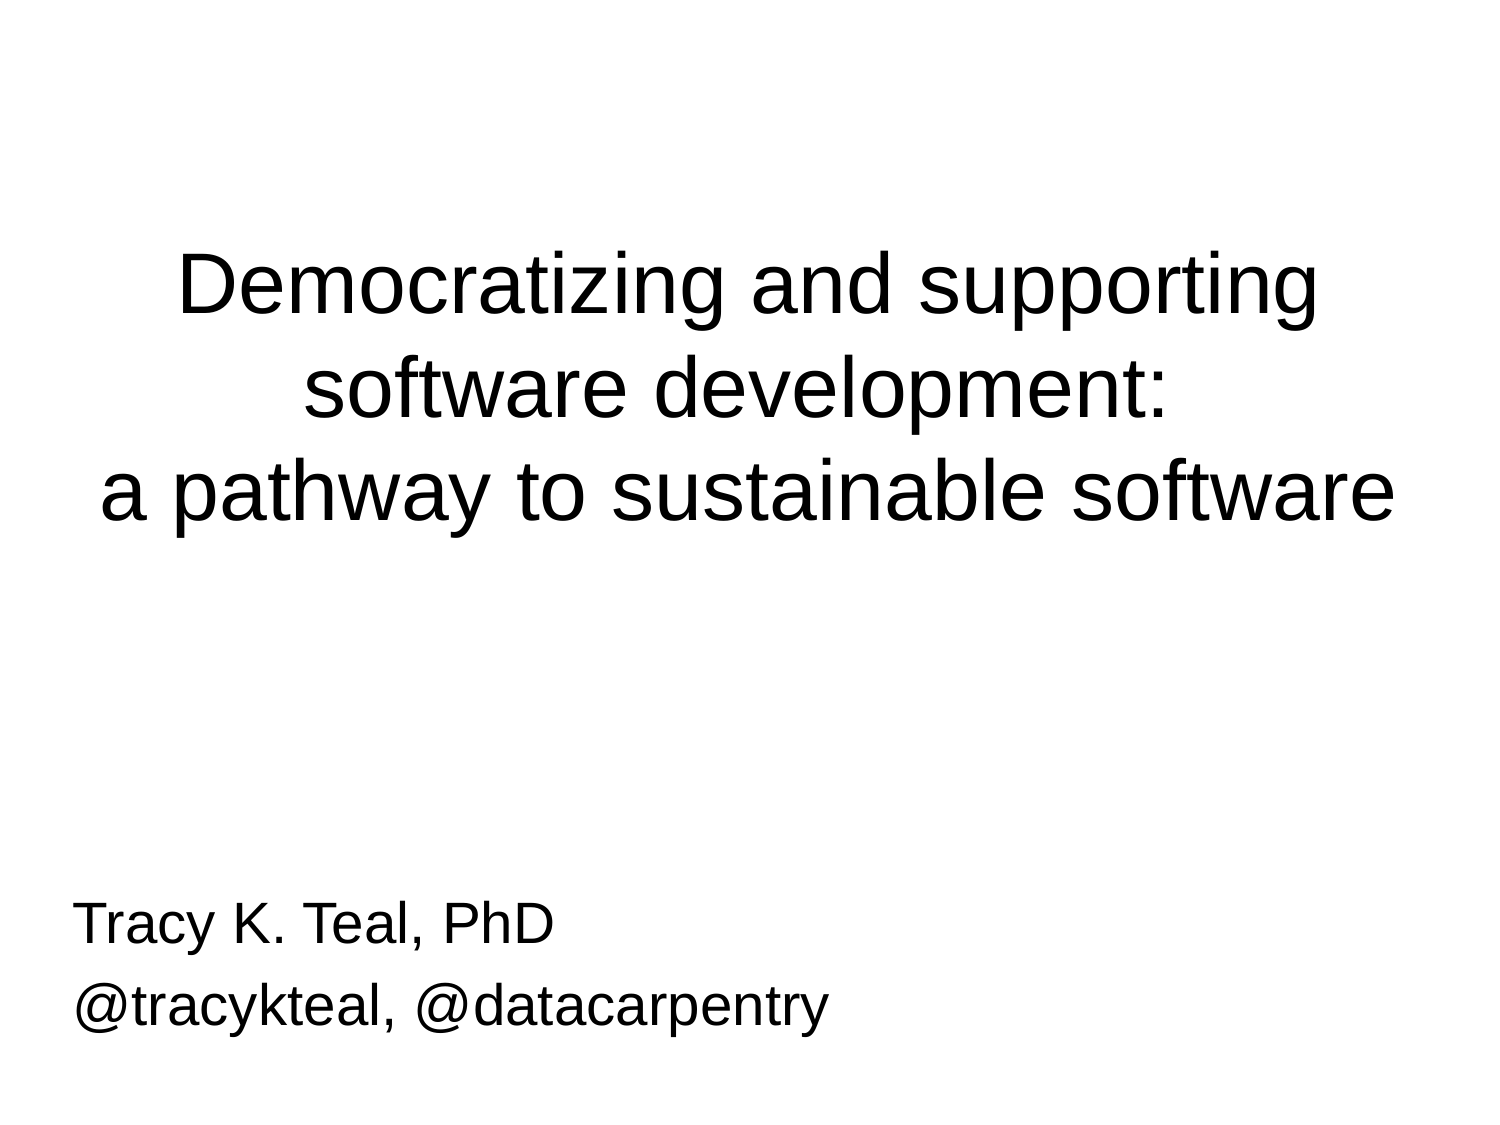

# Democratizing and supporting software development: a pathway to sustainable software
Tracy K. Teal, PhD
@tracykteal, @datacarpentry